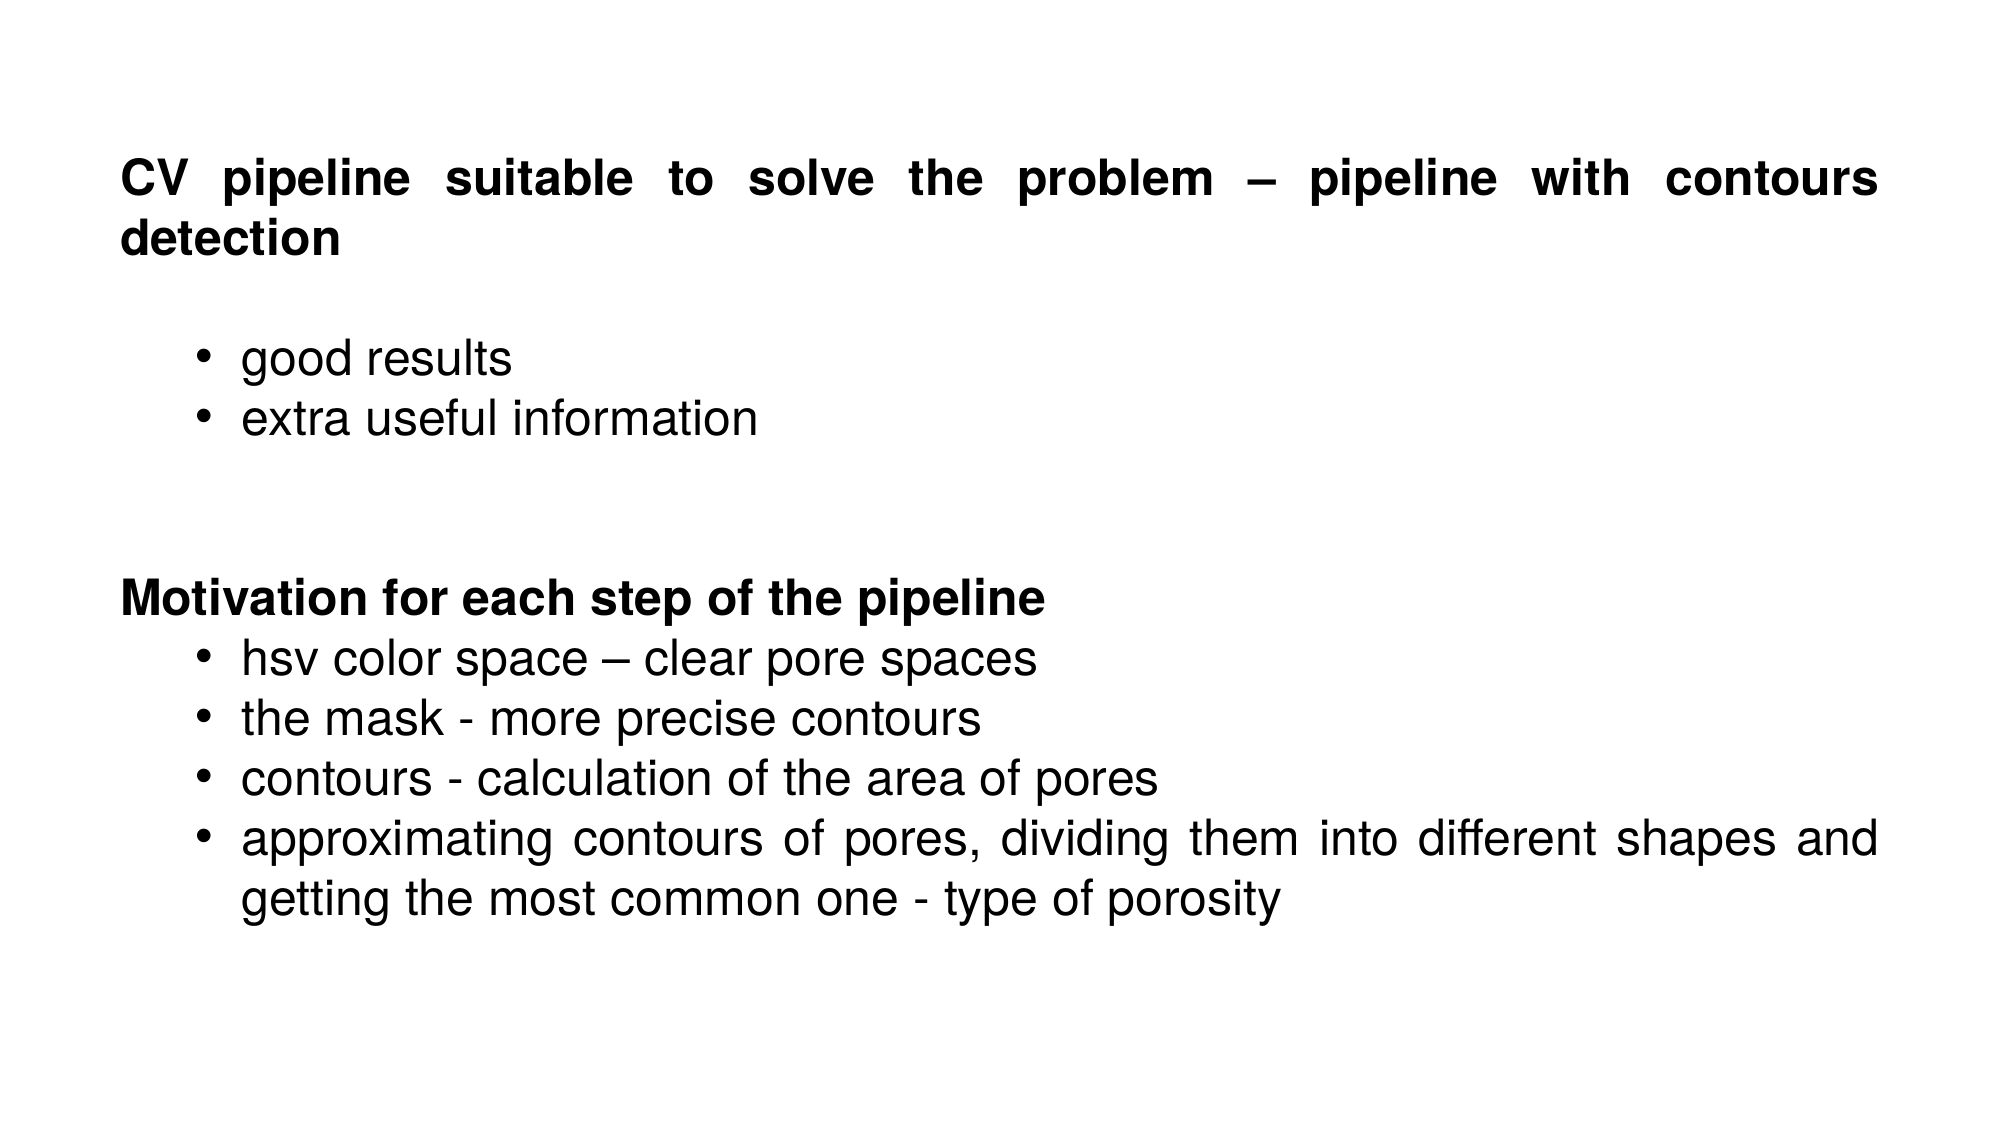

CV pipeline suitable to solve the problem – pipeline with contours detection

good results
extra useful information

Motivation for each step of the pipeline
hsv color space – clear pore spaces
the mask - more precise contours
contours - calculation of the area of pores
approximating contours of pores, dividing them into different shapes and getting the most common one - type of porosity